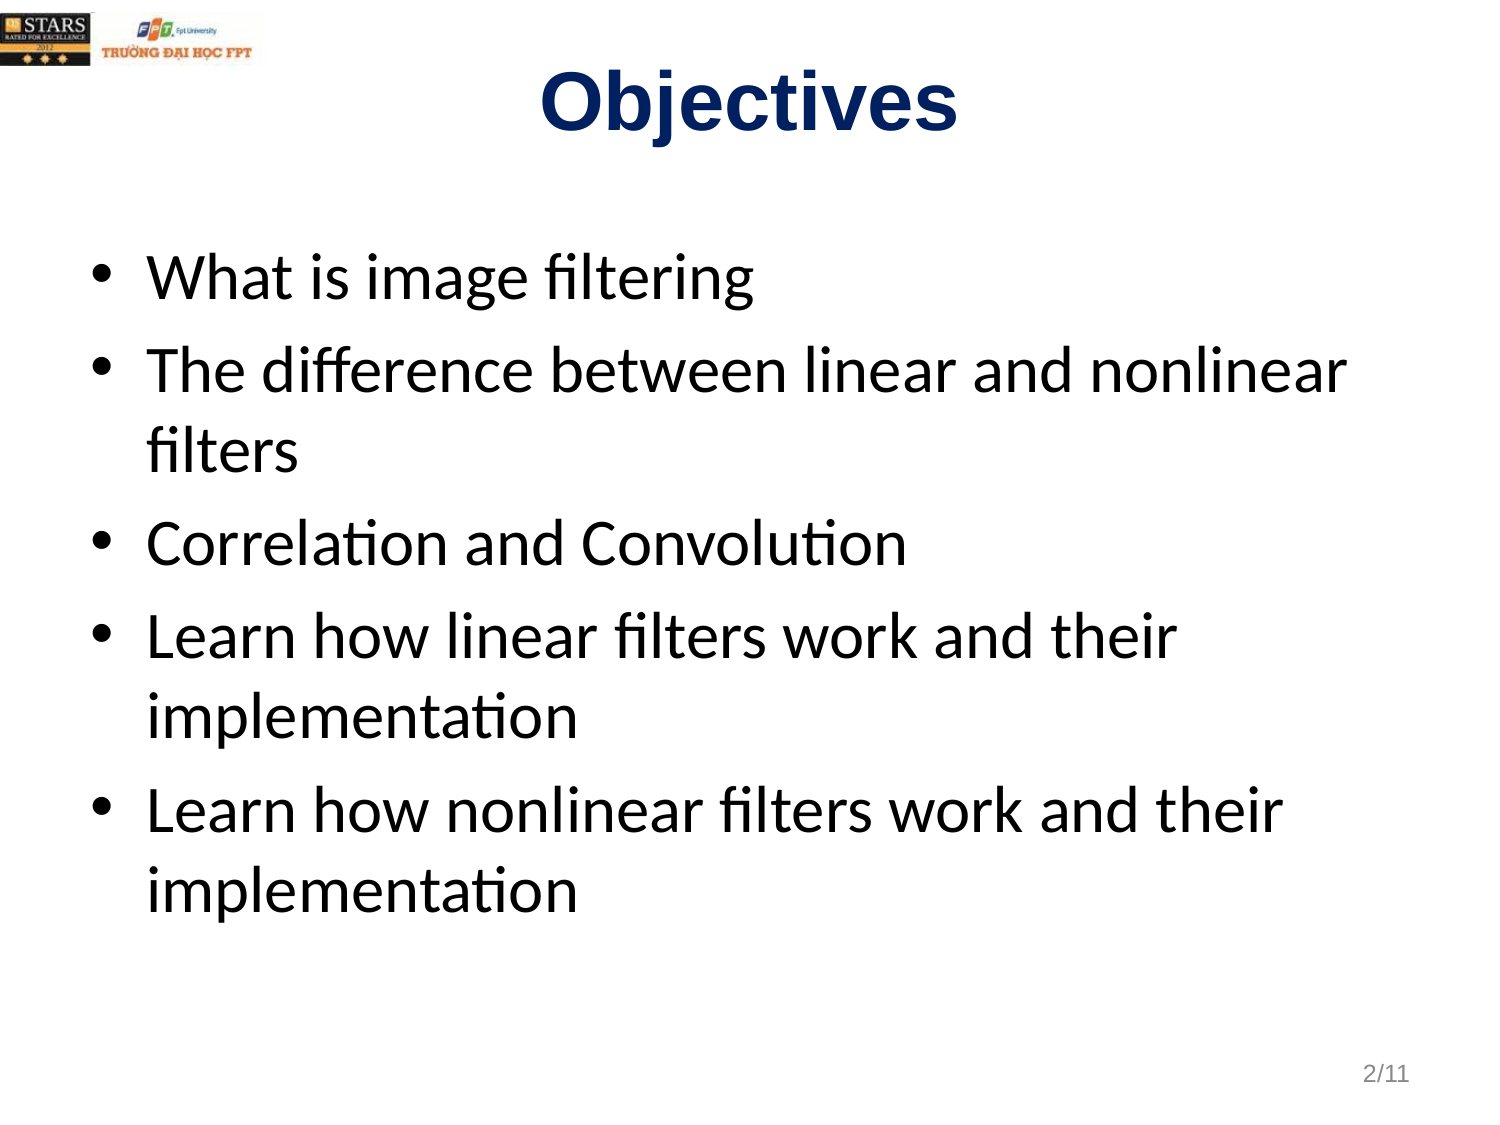

# Objectives
What is image filtering
The difference between linear and nonlinear filters
Correlation and Convolution
Learn how linear filters work and their implementation
Learn how nonlinear filters work and their implementation
2/11